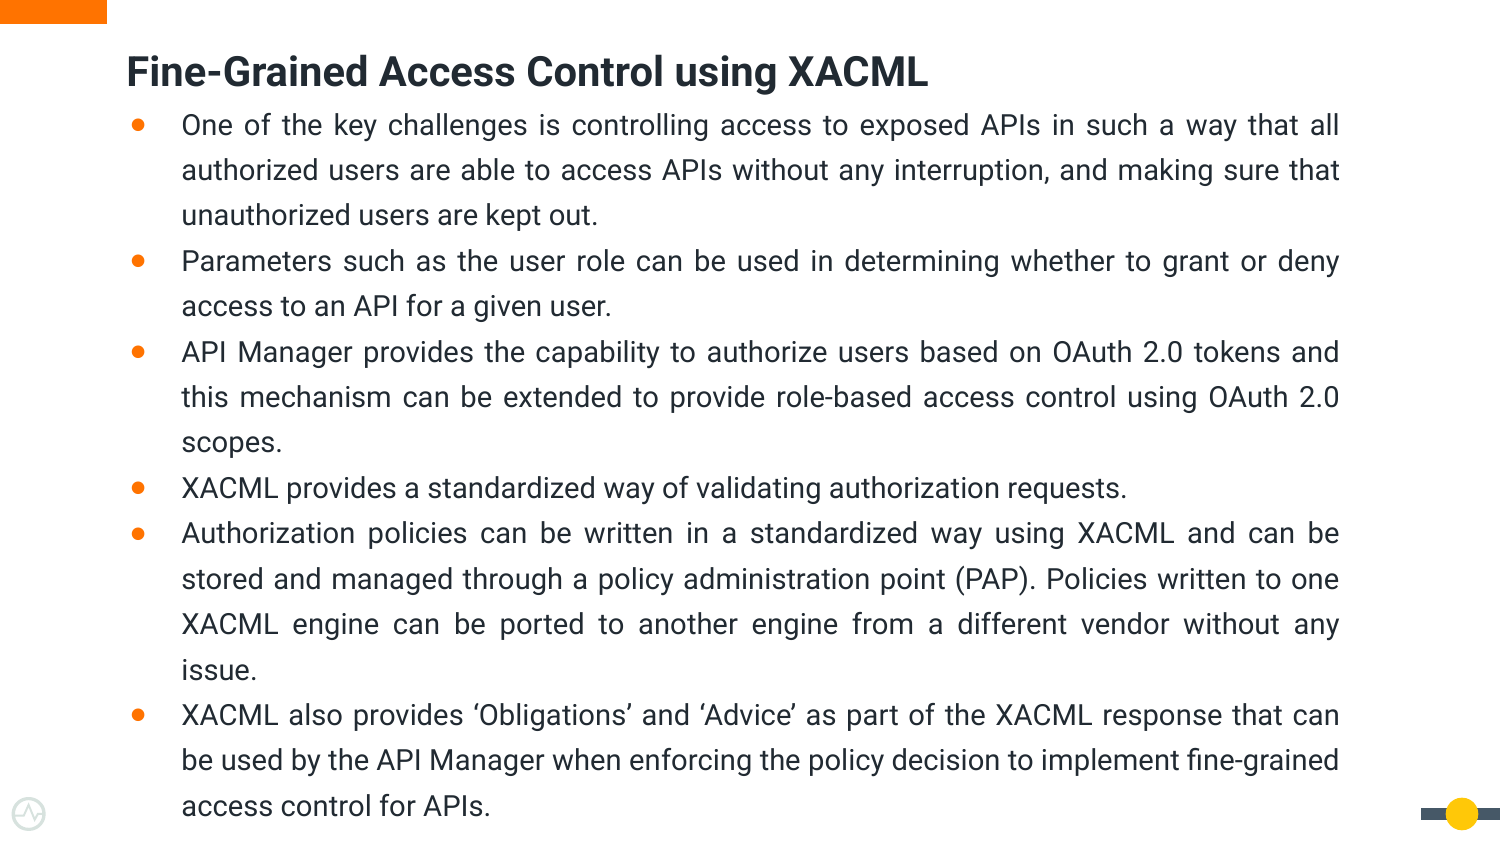

# Fine-Grained Access Control using XACML
One of the key challenges is controlling access to exposed APIs in such a way that all authorized users are able to access APIs without any interruption, and making sure that unauthorized users are kept out.
Parameters such as the user role can be used in determining whether to grant or deny access to an API for a given user.
API Manager provides the capability to authorize users based on OAuth 2.0 tokens and this mechanism can be extended to provide role-based access control using OAuth 2.0 scopes.
XACML provides a standardized way of validating authorization requests.
Authorization policies can be written in a standardized way using XACML and can be stored and managed through a policy administration point (PAP). Policies written to one XACML engine can be ported to another engine from a different vendor without any issue.
XACML also provides ‘Obligations’ and ‘Advice’ as part of the XACML response that can be used by the API Manager when enforcing the policy decision to implement fine-grained access control for APIs.